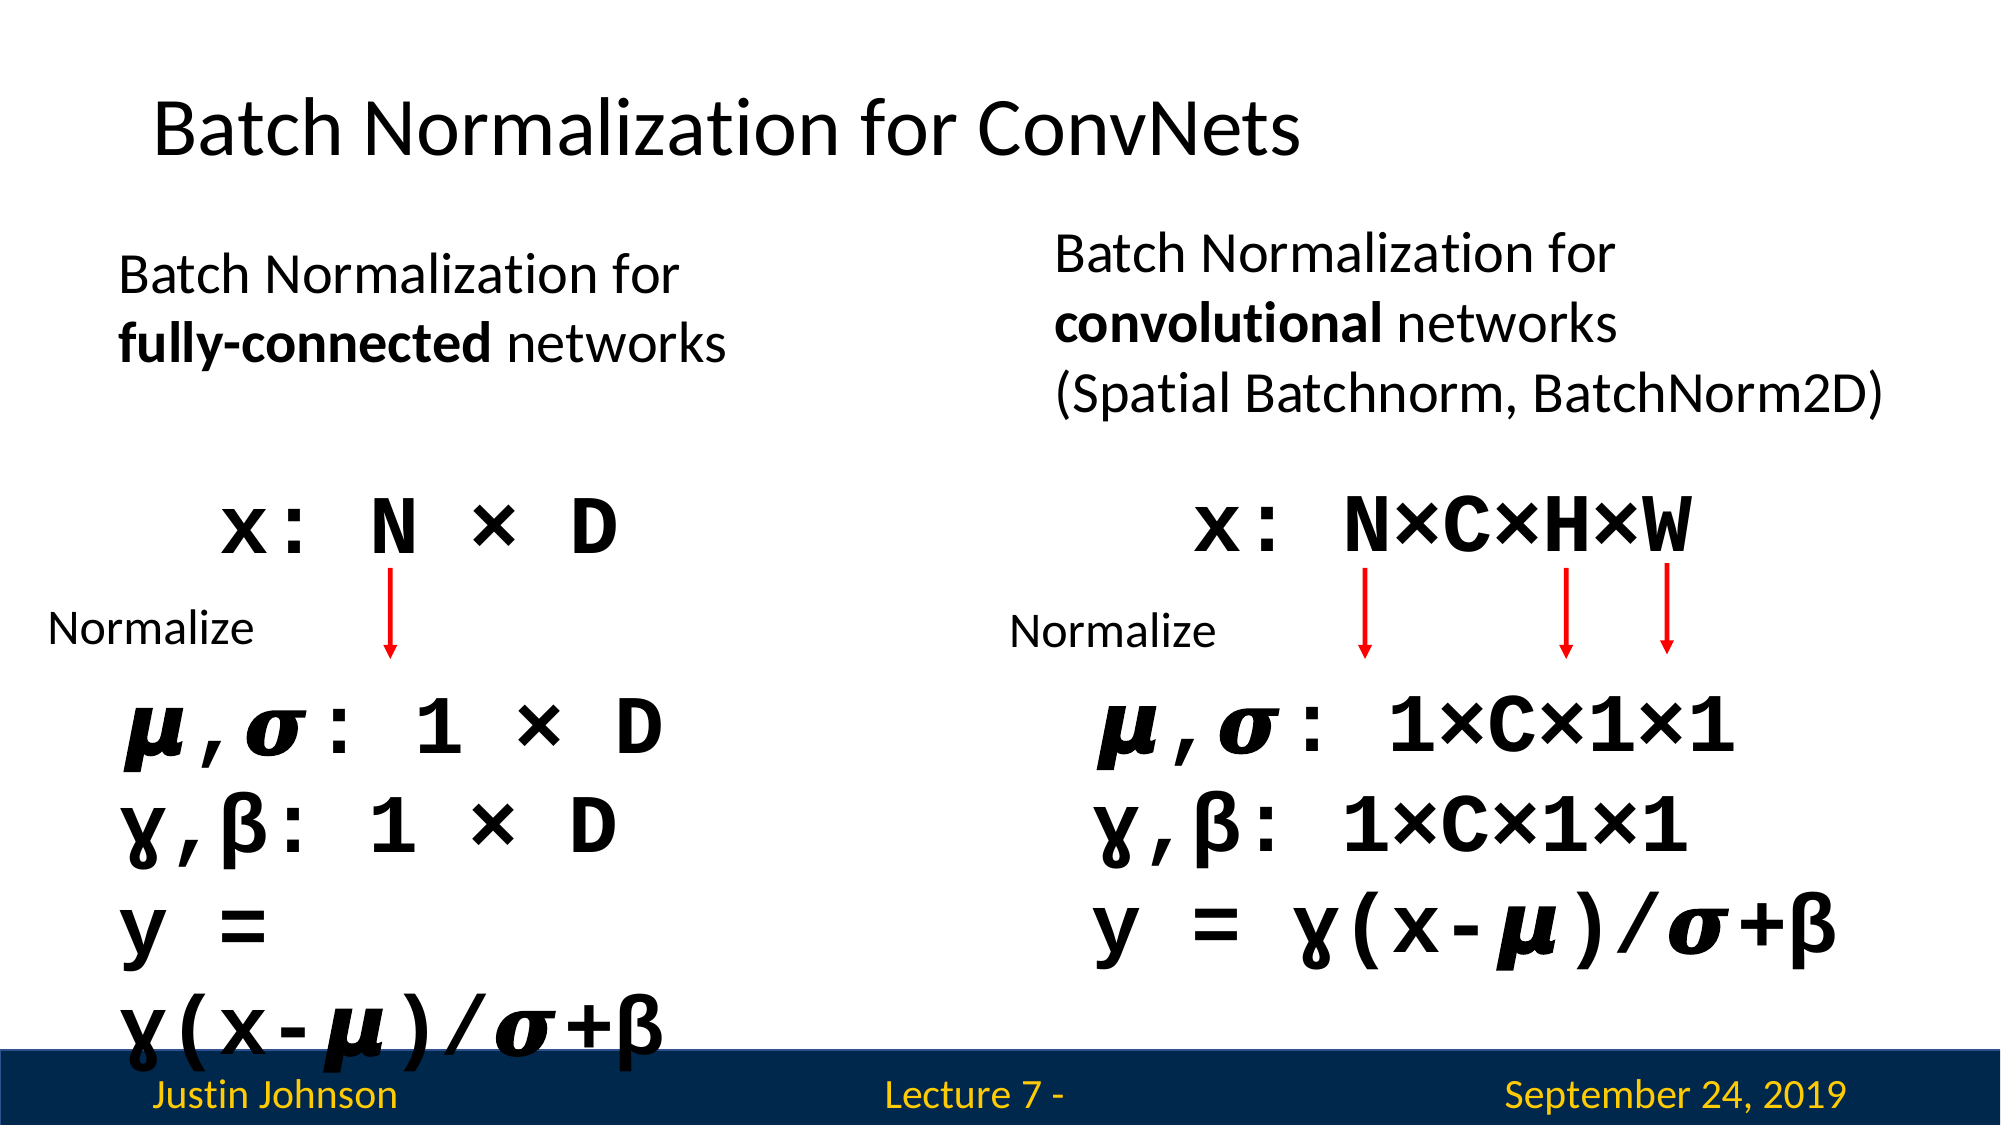

# Batch Normalization for ConvNets
Batch Normalization for
convolutional networks
(Spatial Batchnorm, BatchNorm2D)
x:	N×C×H×W
Normalize
𝞵,𝝈: 1×C×1×1
ɣ,β: 1×C×1×1
y = ɣ(x-𝞵)/𝝈+β
Batch Normalization for
fully-connected networks

x:	N × D
Normalize
𝞵,𝝈: 1 × D
ɣ,β: 1 × D
y = ɣ(x-𝞵)/𝝈+β

Justin Johnson
September 24, 2019
Lecture 7 - 210